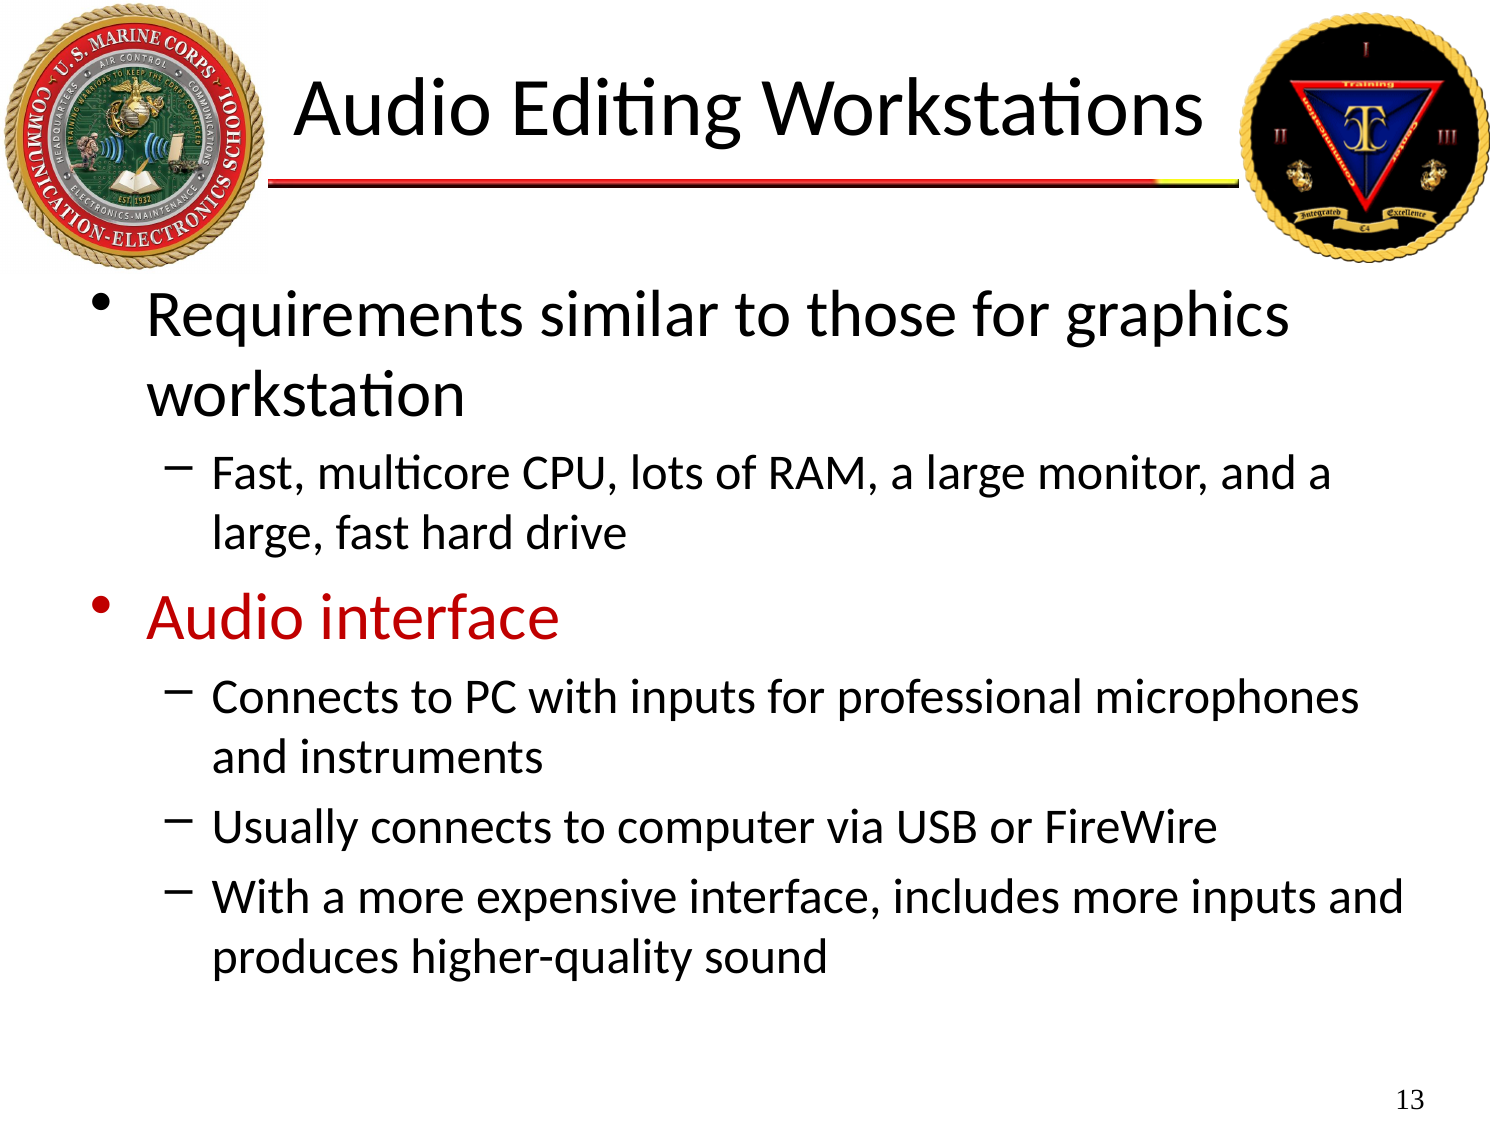

# Audio Editing Workstations
Requirements similar to those for graphics workstation
Fast, multicore CPU, lots of RAM, a large monitor, and a large, fast hard drive
Audio interface
Connects to PC with inputs for professional microphones and instruments
Usually connects to computer via USB or FireWire
With a more expensive interface, includes more inputs and produces higher-quality sound